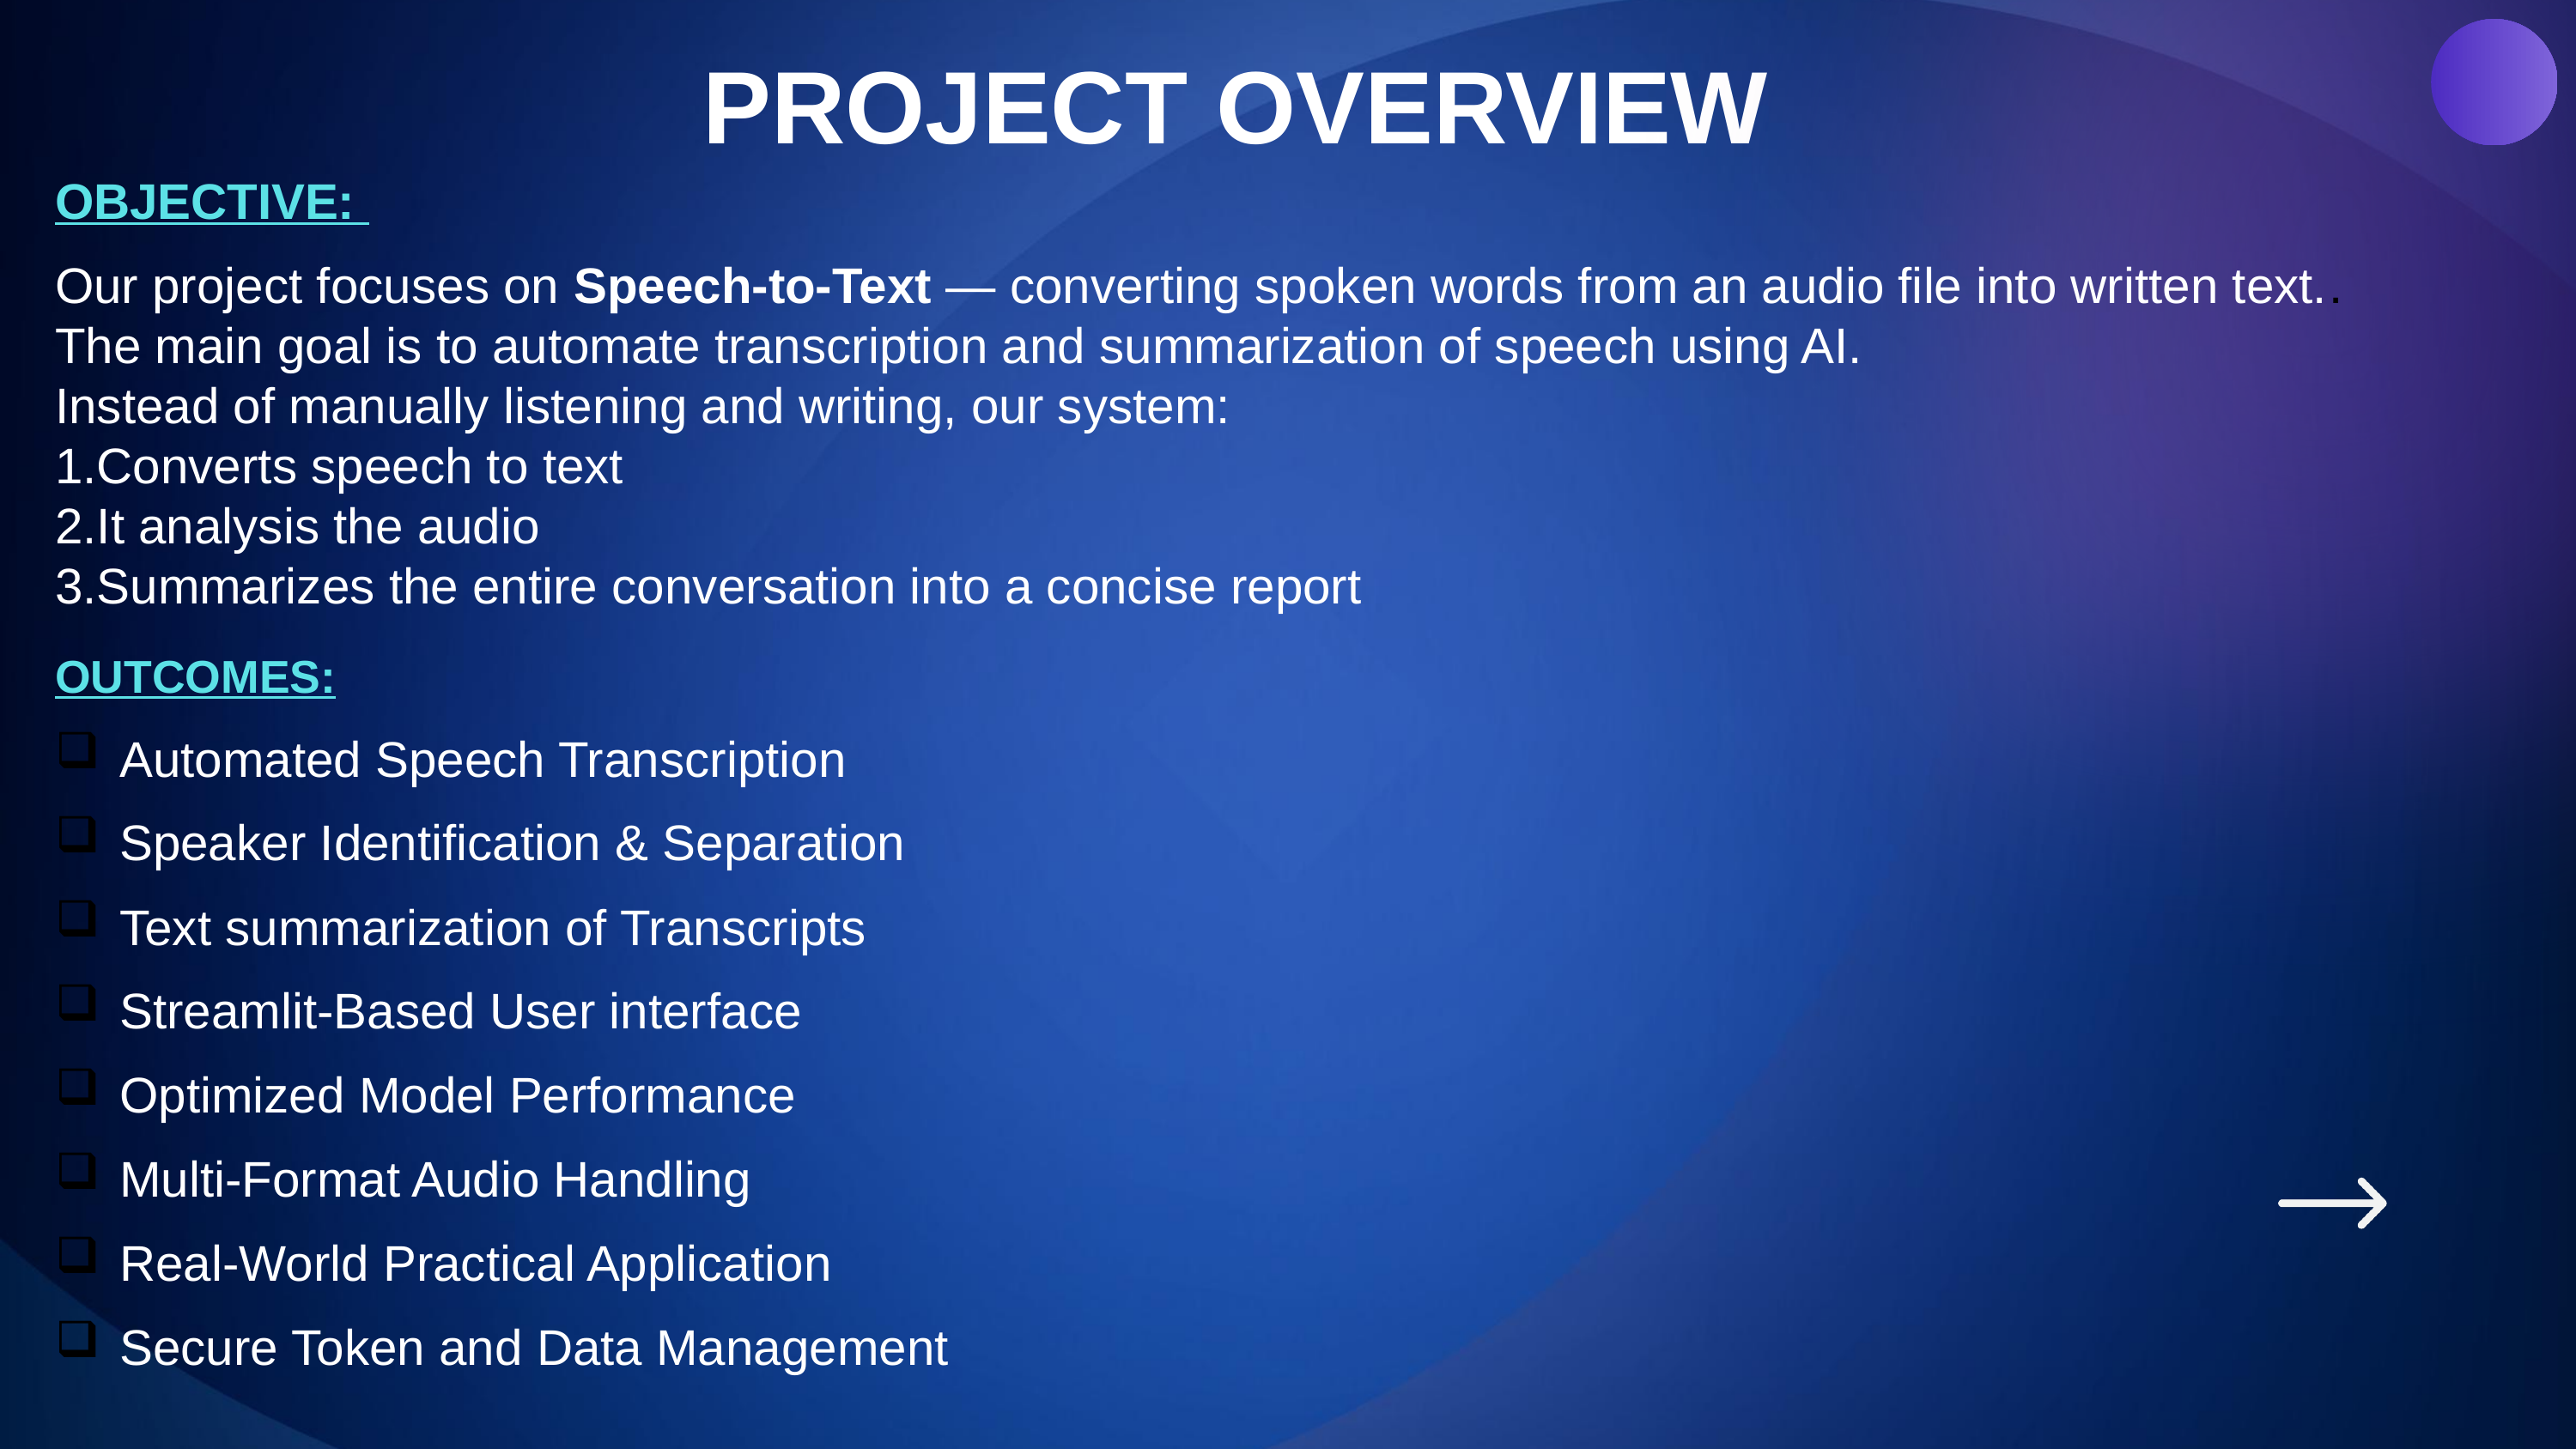

PROJECT OVERVIEW
OBJECTIVE:
Our project focuses on Speech-to-Text — converting spoken words from an audio file into written text..
The main goal is to automate transcription and summarization of speech using AI.
Instead of manually listening and writing, our system:
1.Converts speech to text
2.It analysis the audio
3.Summarizes the entire conversation into a concise report

OUTCOMES:
Automated Speech Transcription
Speaker Identification & Separation
Text summarization of Transcripts
Streamlit-Based User interface
Optimized Model Performance
Multi-Format Audio Handling
Real-World Practical Application
Secure Token and Data Management